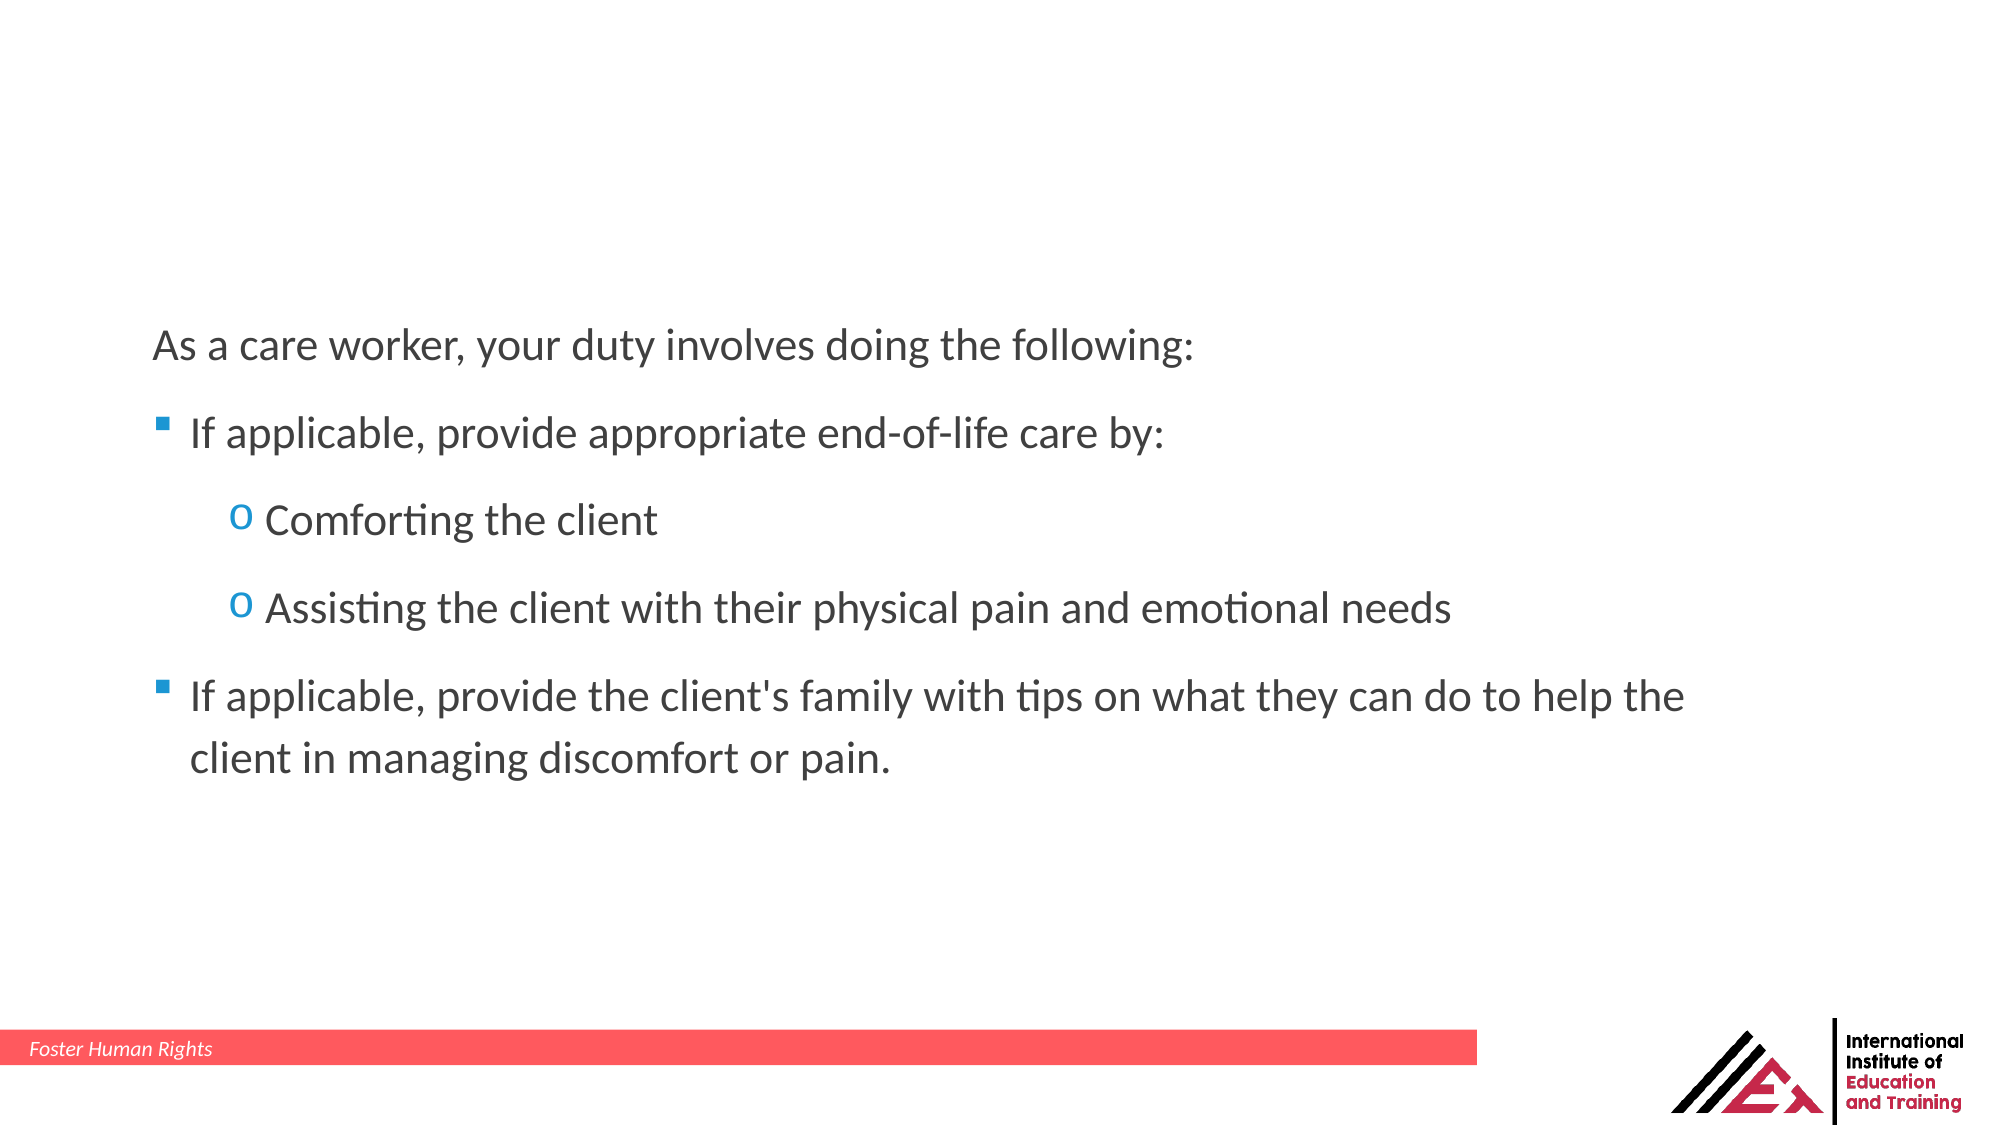

As a care worker, your duty involves doing the following:
If applicable, provide appropriate end-of-life care by:
Comforting the client
Assisting the client with their physical pain and emotional needs
If applicable, provide the client's family with tips on what they can do to help the client in managing discomfort or pain.
Foster Human Rights